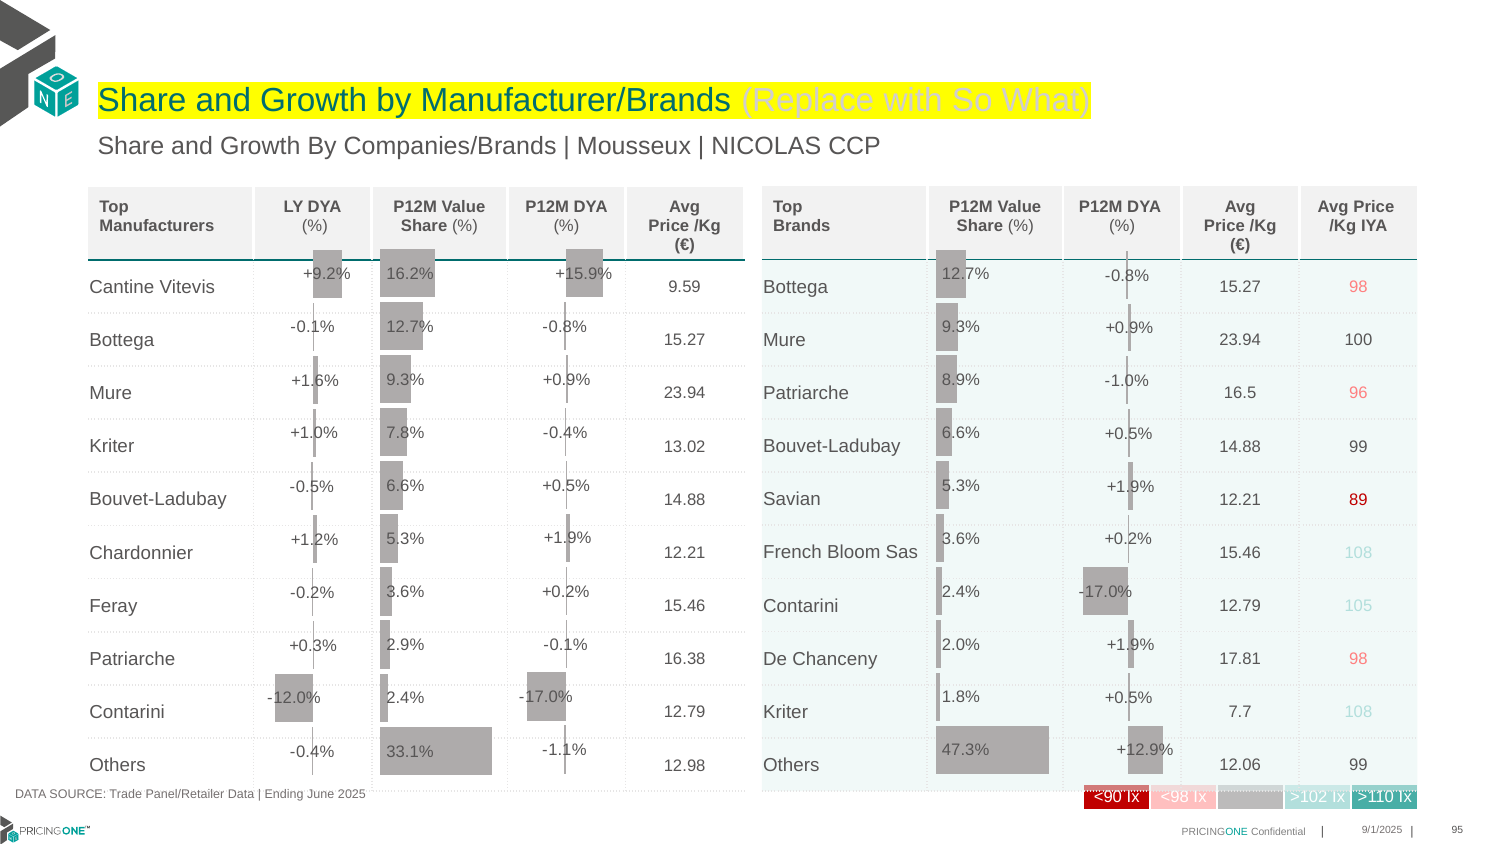

# Share and Growth by Manufacturer/Brands (Replace with So What)

Share and Growth By Companies/Brands | Mousseux | NICOLAS CCP
| Top Brands | P12M Value Share (%) | P12M DYA (%) | Avg Price /Kg (€) | Avg Price /Kg IYA |
| --- | --- | --- | --- | --- |
| Bottega |  |  | 15.27 | 98 |
| Mure |  |  | 23.94 | 100 |
| Patriarche |  |  | 16.5 | 96 |
| Bouvet-Ladubay |  |  | 14.88 | 99 |
| Savian |  |  | 12.21 | 89 |
| French Bloom Sas |  |  | 15.46 | 108 |
| Contarini |  |  | 12.79 | 105 |
| De Chanceny |  |  | 17.81 | 98 |
| Kriter |  |  | 7.7 | 108 |
| Others |  |  | 12.06 | 99 |
| Top Manufacturers | LY DYA (%) | P12M Value Share (%) | P12M DYA (%) | Avg Price /Kg (€) |
| --- | --- | --- | --- | --- |
| Cantine Vitevis |  |  |  | 9.59 |
| Bottega |  |  |  | 15.27 |
| Mure |  |  |  | 23.94 |
| Kriter |  |  |  | 13.02 |
| Bouvet-Ladubay |  |  |  | 14.88 |
| Chardonnier |  |  |  | 12.21 |
| Feray |  |  |  | 15.46 |
| Patriarche |  |  |  | 16.38 |
| Contarini |  |  |  | 12.79 |
| Others |  |  |  | 12.98 |

### Chart

| Category | Share DYA P12M |
|---|---|
|  | 0.1585534878446015 |

### Chart

| Category | Value Share P12M |
|---|---|
|  | 0.1618372206592248 |

### Chart

| Category | Share DYA LY |
|---|---|
|  | 0.09152867924797749 |

### Chart

| Category | Value Share |
|---|---|
|  | 0.12708249601327612 |

### Chart

| Category | Share DYA |
|---|---|
|  | -0.007828429768940215 |
DATA SOURCE: Trade Panel/Retailer Data | Ending June 2025
| <90 Ix | <98 Ix |  | >102 Ix | >110 Ix |
| --- | --- | --- | --- | --- |

9/1/2025
95